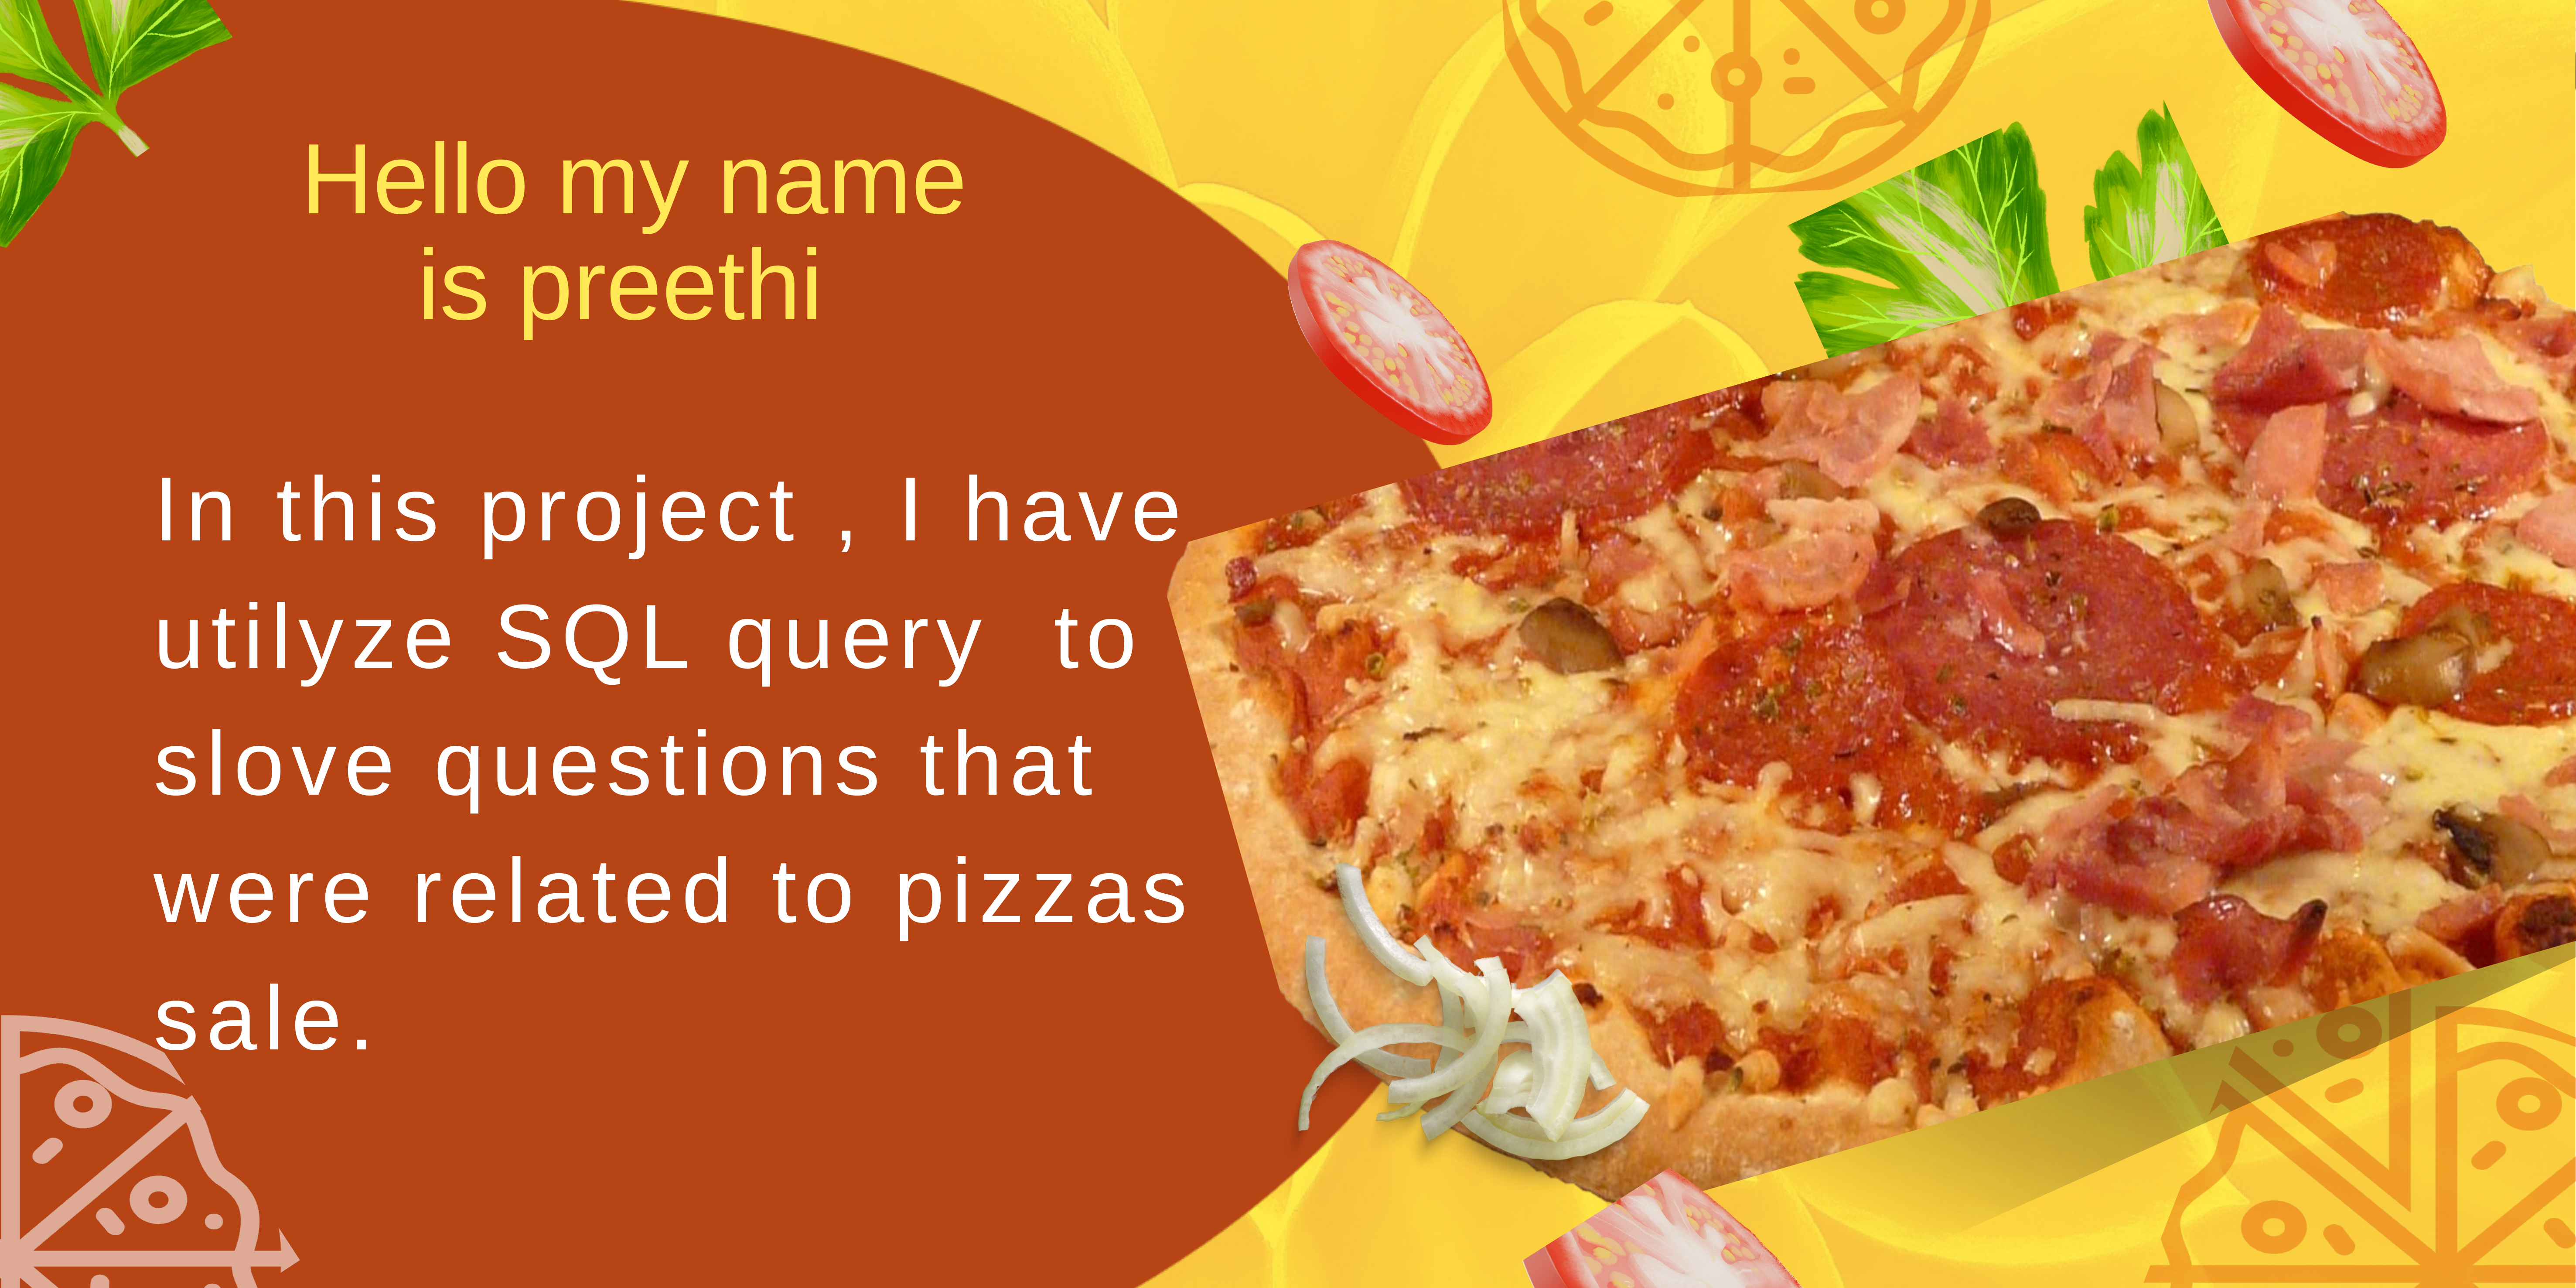

Hello my name is preethi

In this project , I have utilyze SQL query  to slove questions that were related to pizzas sale.